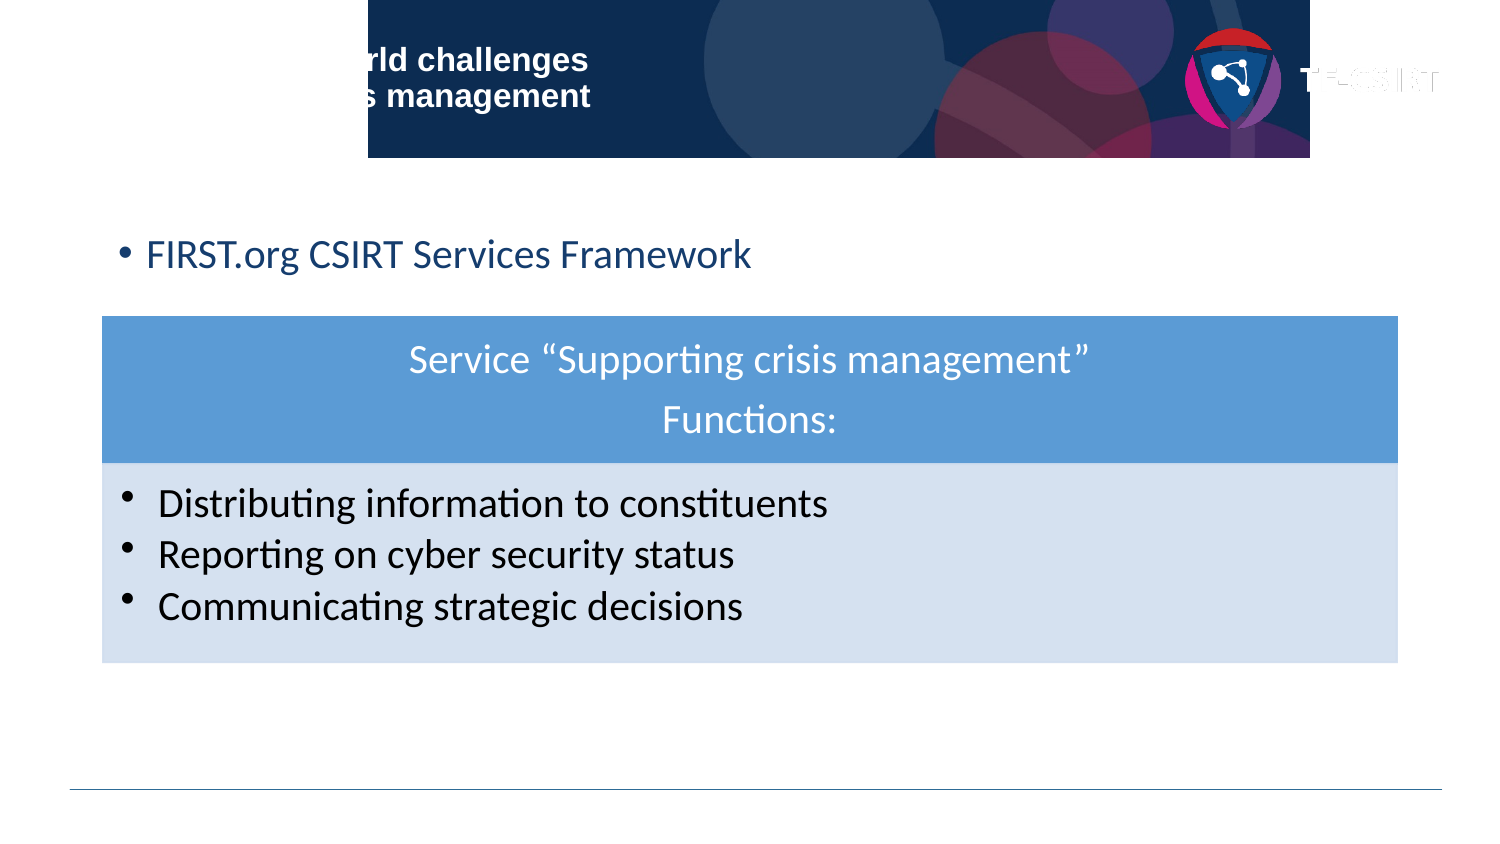

# Section 3: Real world challenges CSIRT role in crisis management
FIRST.org CSIRT Services Framework
Service “Supporting crisis management”
 Functions:
Distributing information to constituents
Reporting on cyber security status
Communicating strategic decisions